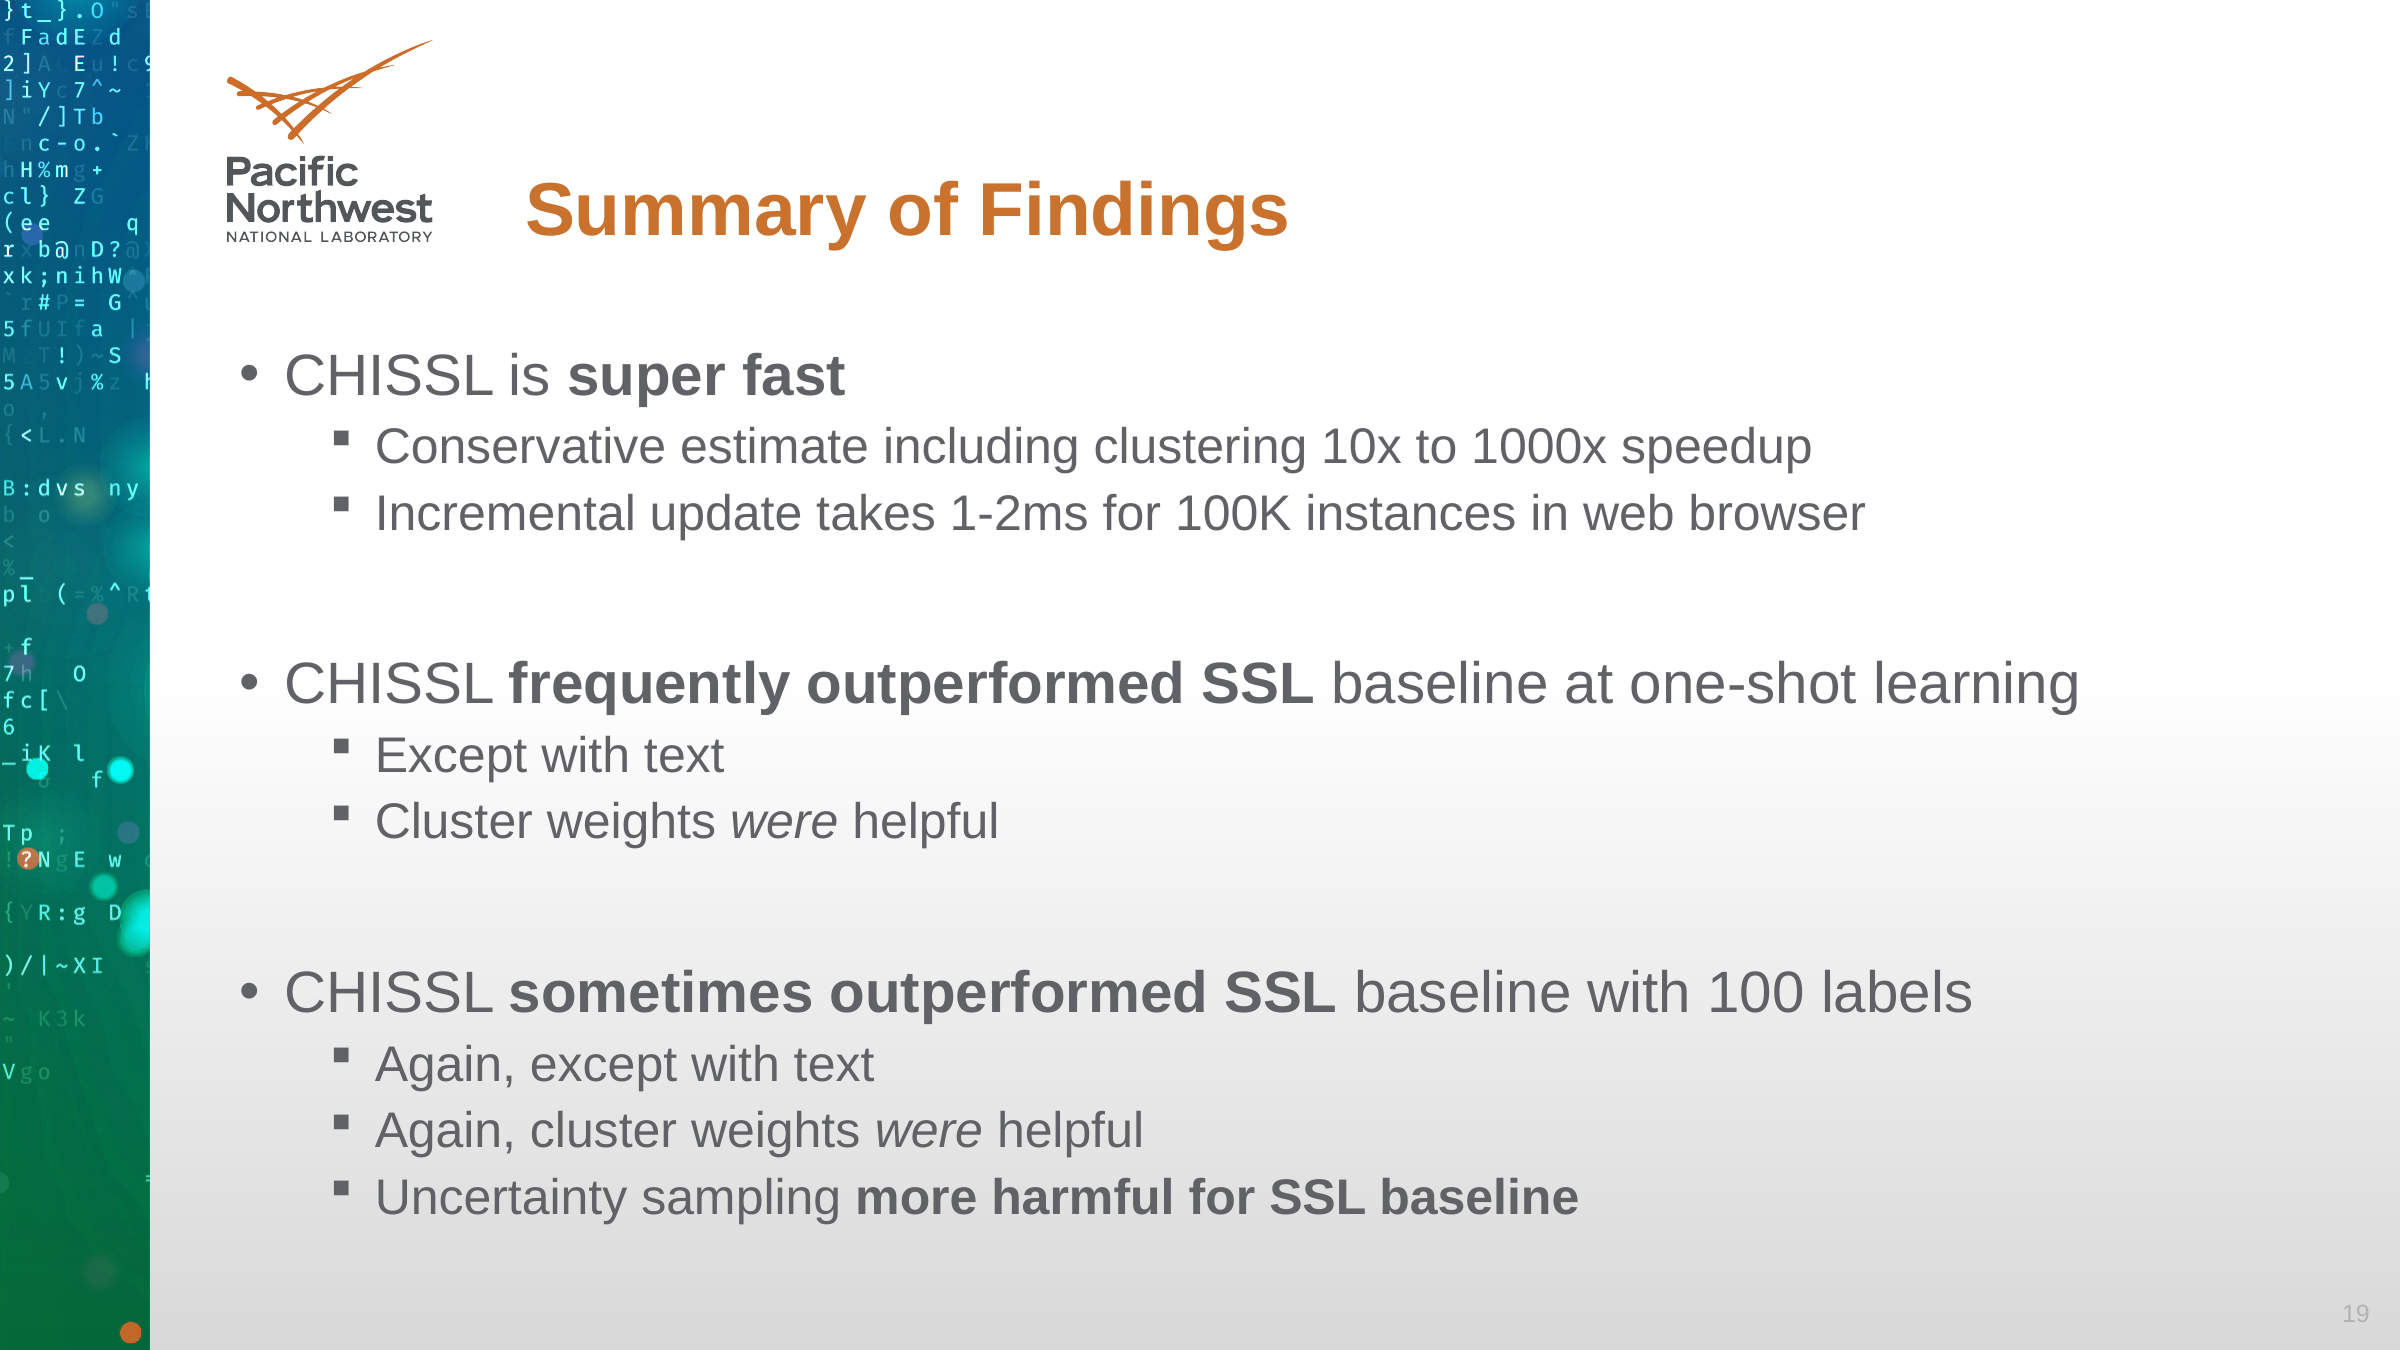

# Summary of Findings
CHISSL is super fast
Conservative estimate including clustering 10x to 1000x speedup
Incremental update takes 1-2ms for 100K instances in web browser

CHISSL frequently outperformed SSL baseline at one-shot learning
Except with text
Cluster weights were helpful

CHISSL sometimes outperformed SSL baseline with 100 labels
Again, except with text
Again, cluster weights were helpful
Uncertainty sampling more harmful for SSL baseline
19